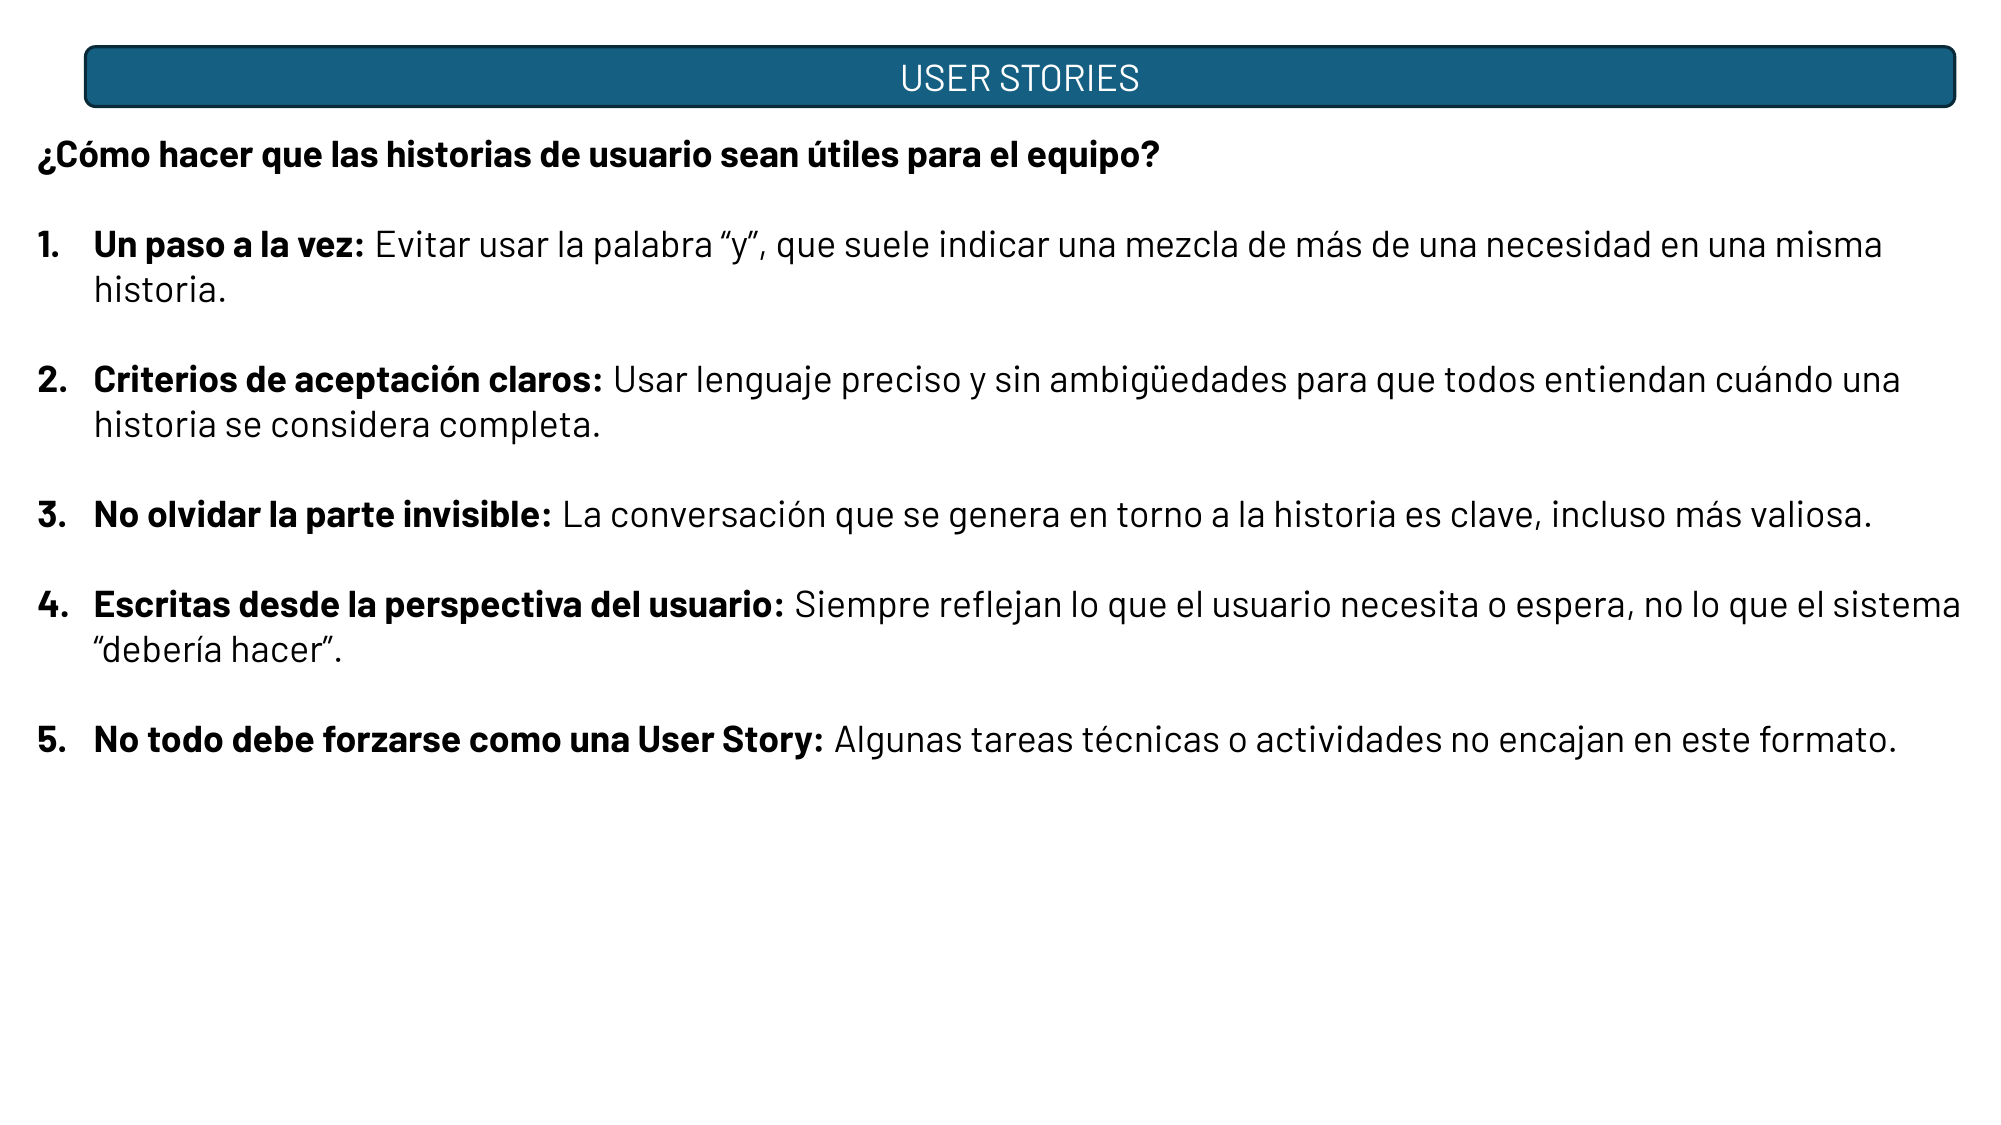

USER STORIES
¿Cómo hacer que las historias de usuario sean útiles para el equipo?

Un paso a la vez: Evitar usar la palabra “y”, que suele indicar una mezcla de más de una necesidad en una misma historia.

Criterios de aceptación claros: Usar lenguaje preciso y sin ambigüedades para que todos entiendan cuándo una historia se considera completa.

No olvidar la parte invisible: La conversación que se genera en torno a la historia es clave, incluso más valiosa.

Escritas desde la perspectiva del usuario: Siempre reflejan lo que el usuario necesita o espera, no lo que el sistema “debería hacer”.

No todo debe forzarse como una User Story: Algunas tareas técnicas o actividades no encajan en este formato.